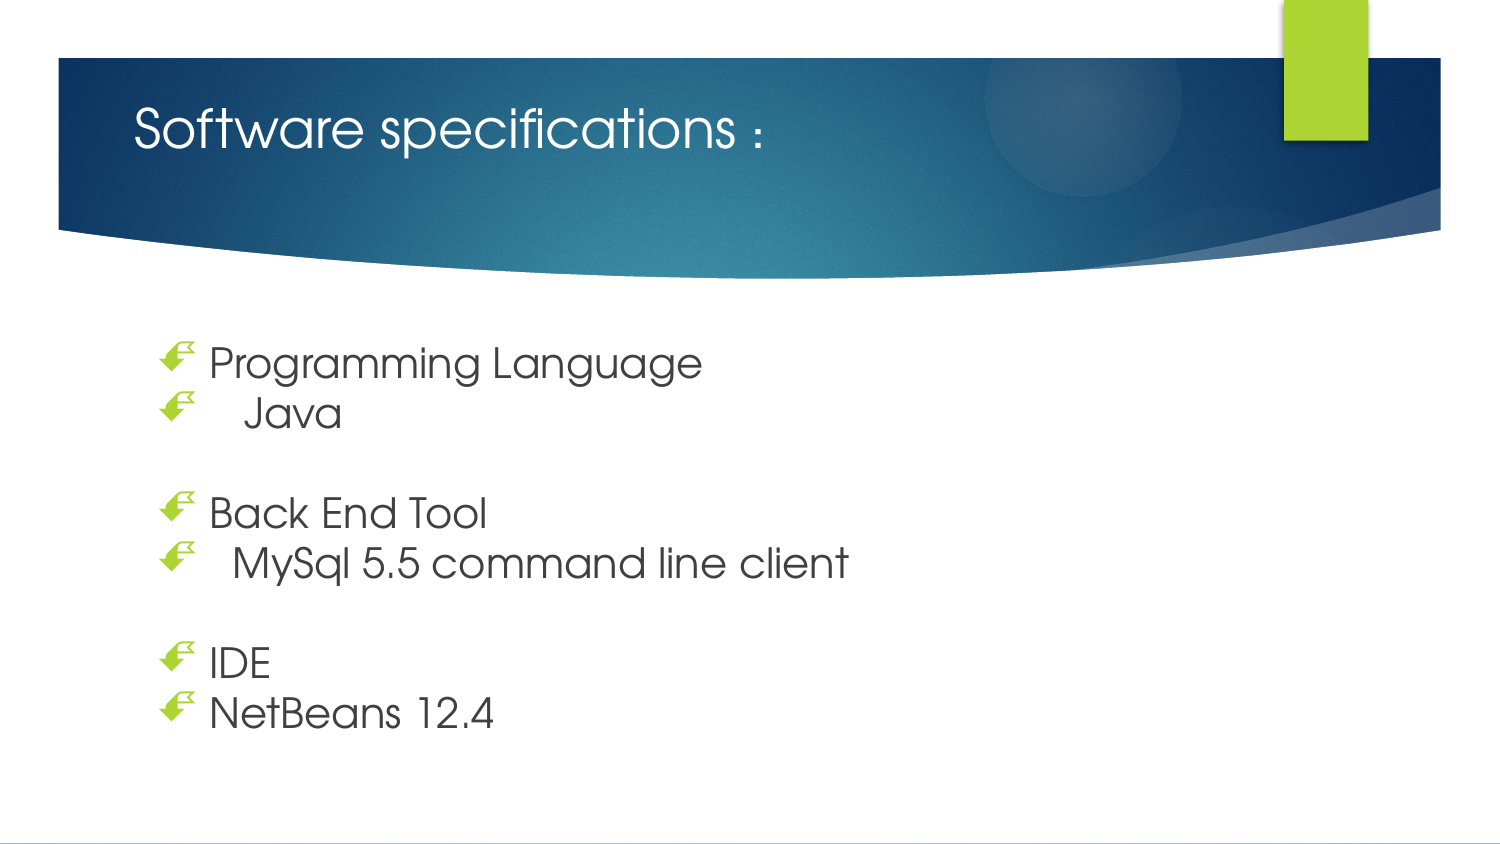

# Software specifications :

Programming Language
   Java

Back End Tool
  MySql 5.5 command line client

IDE
NetBeans 12.4